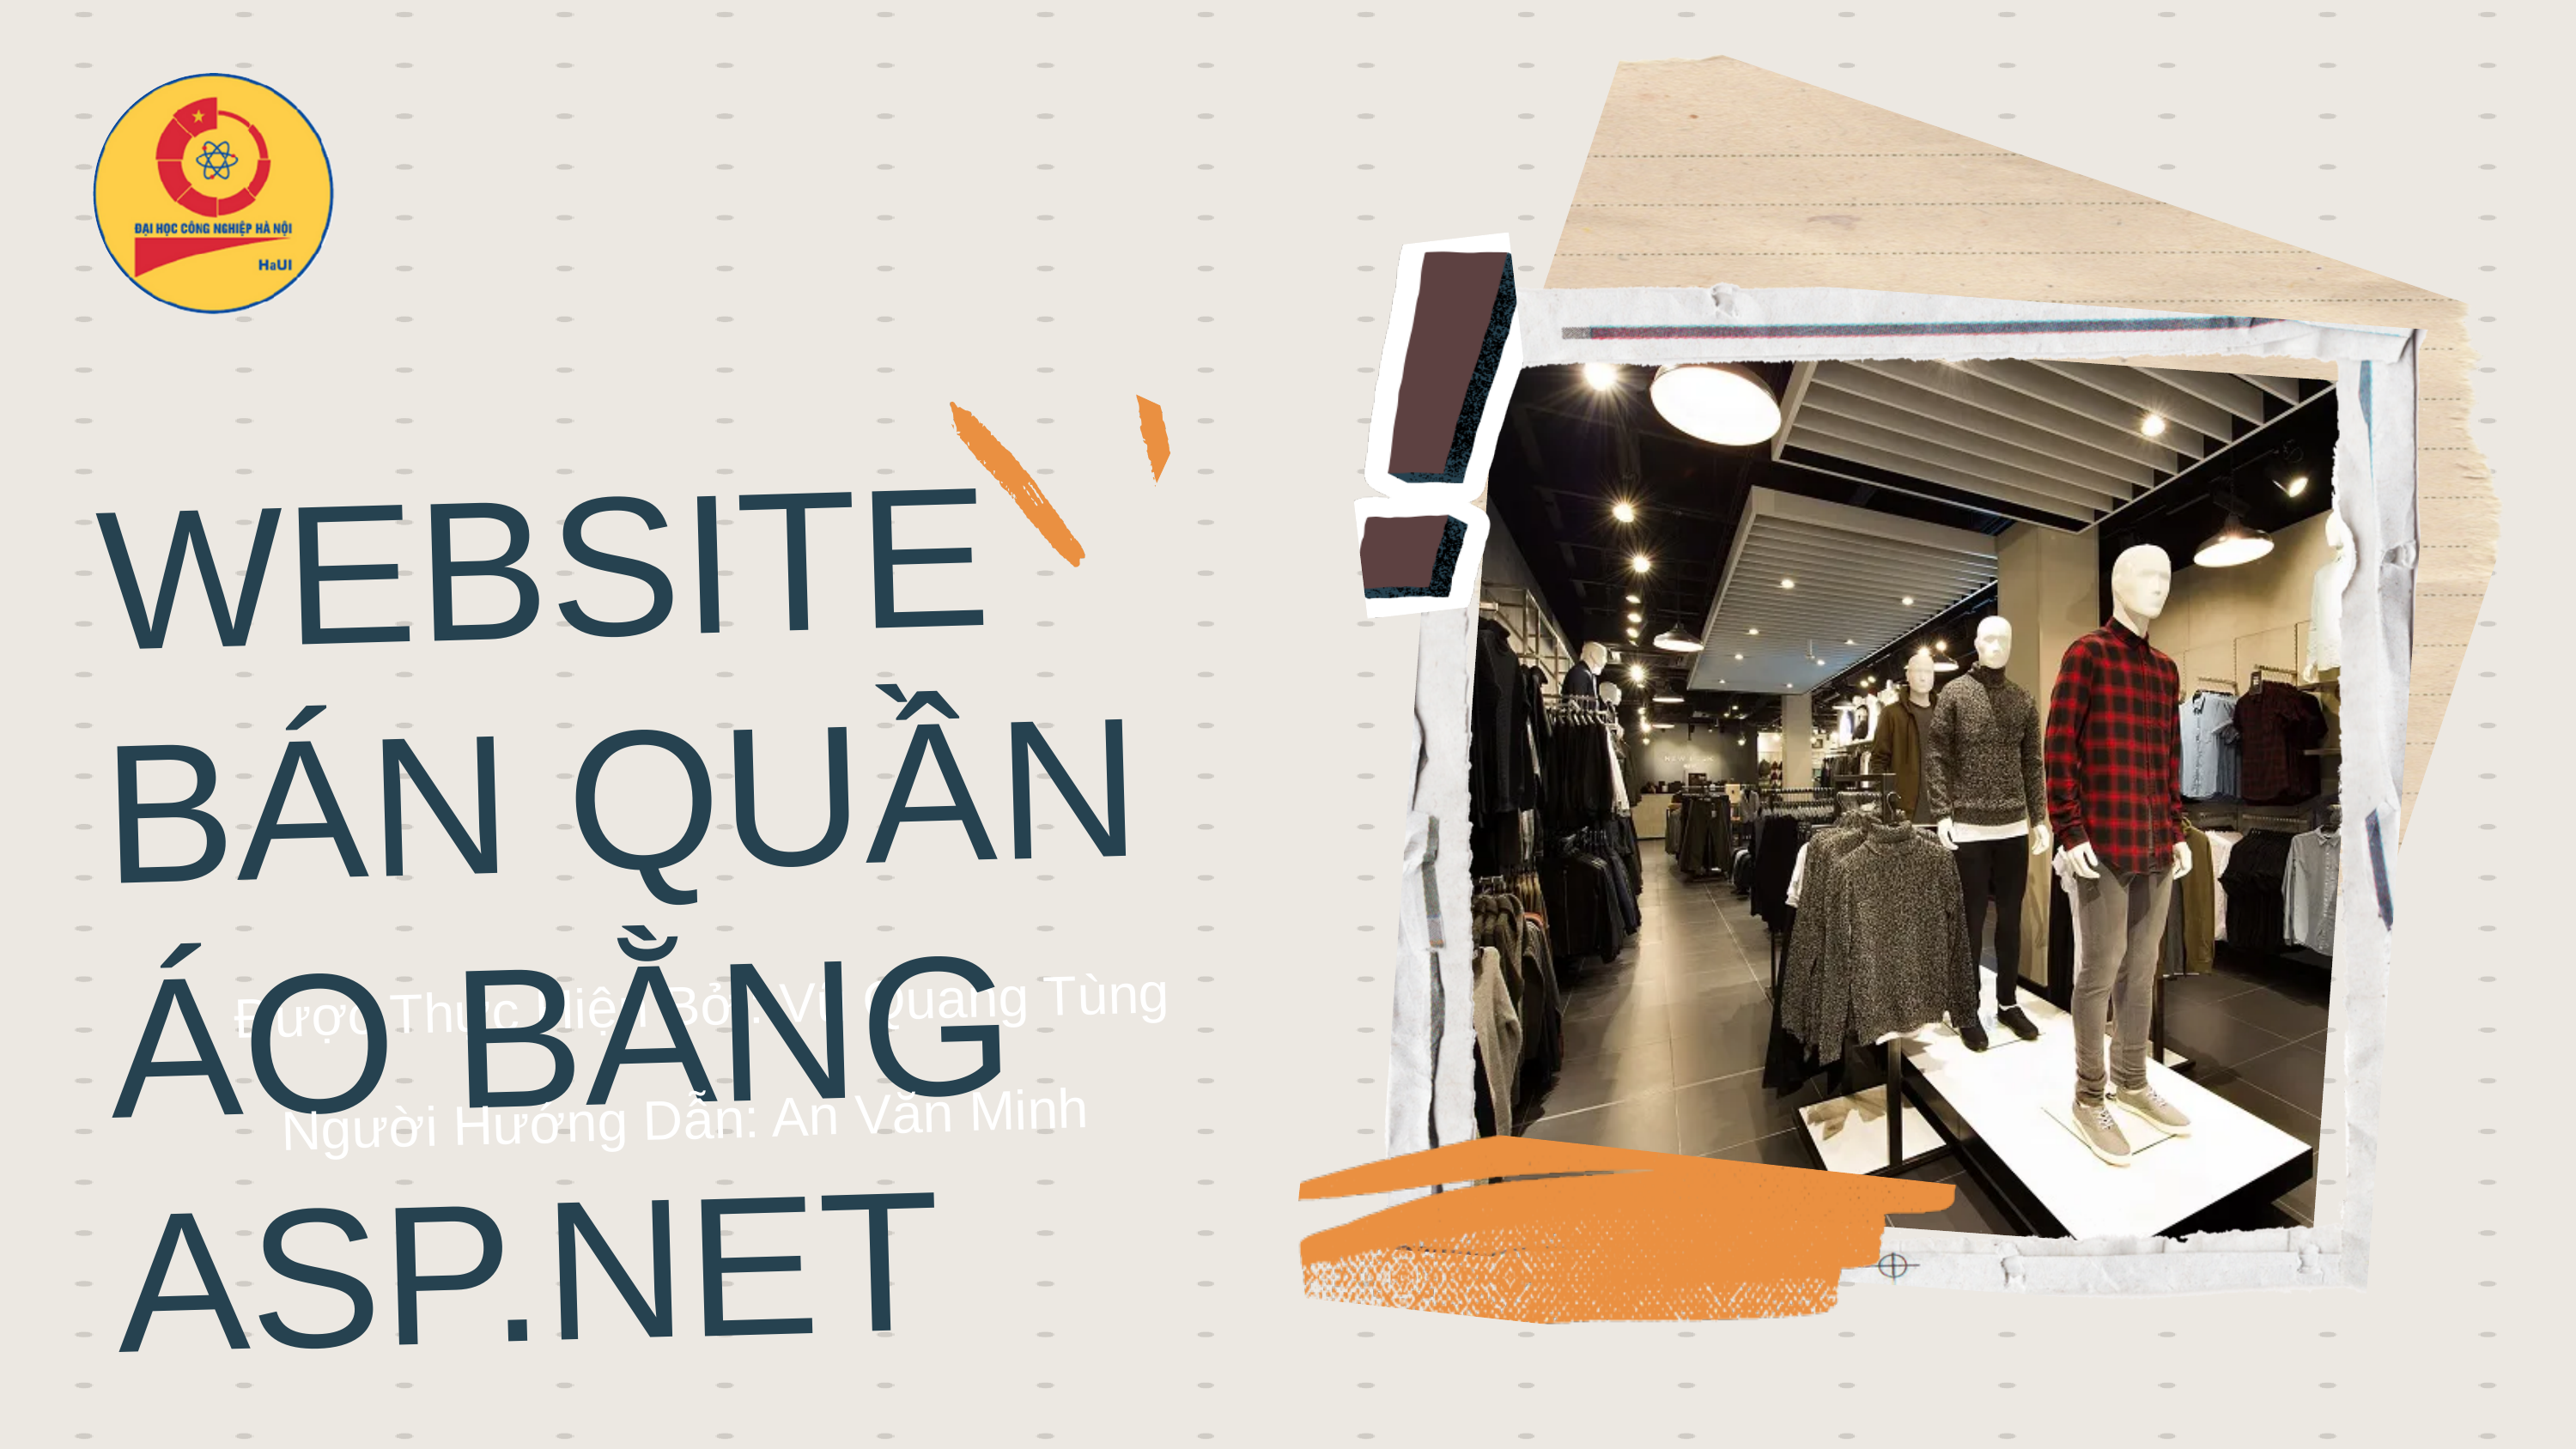

WEBSITE BÁN QUẦN ÁO BẰNG ASP.NET
Được Thực Hiện Bởi: Vũ Quang Tùng
Người Hướng Dẫn: An Văn Minh